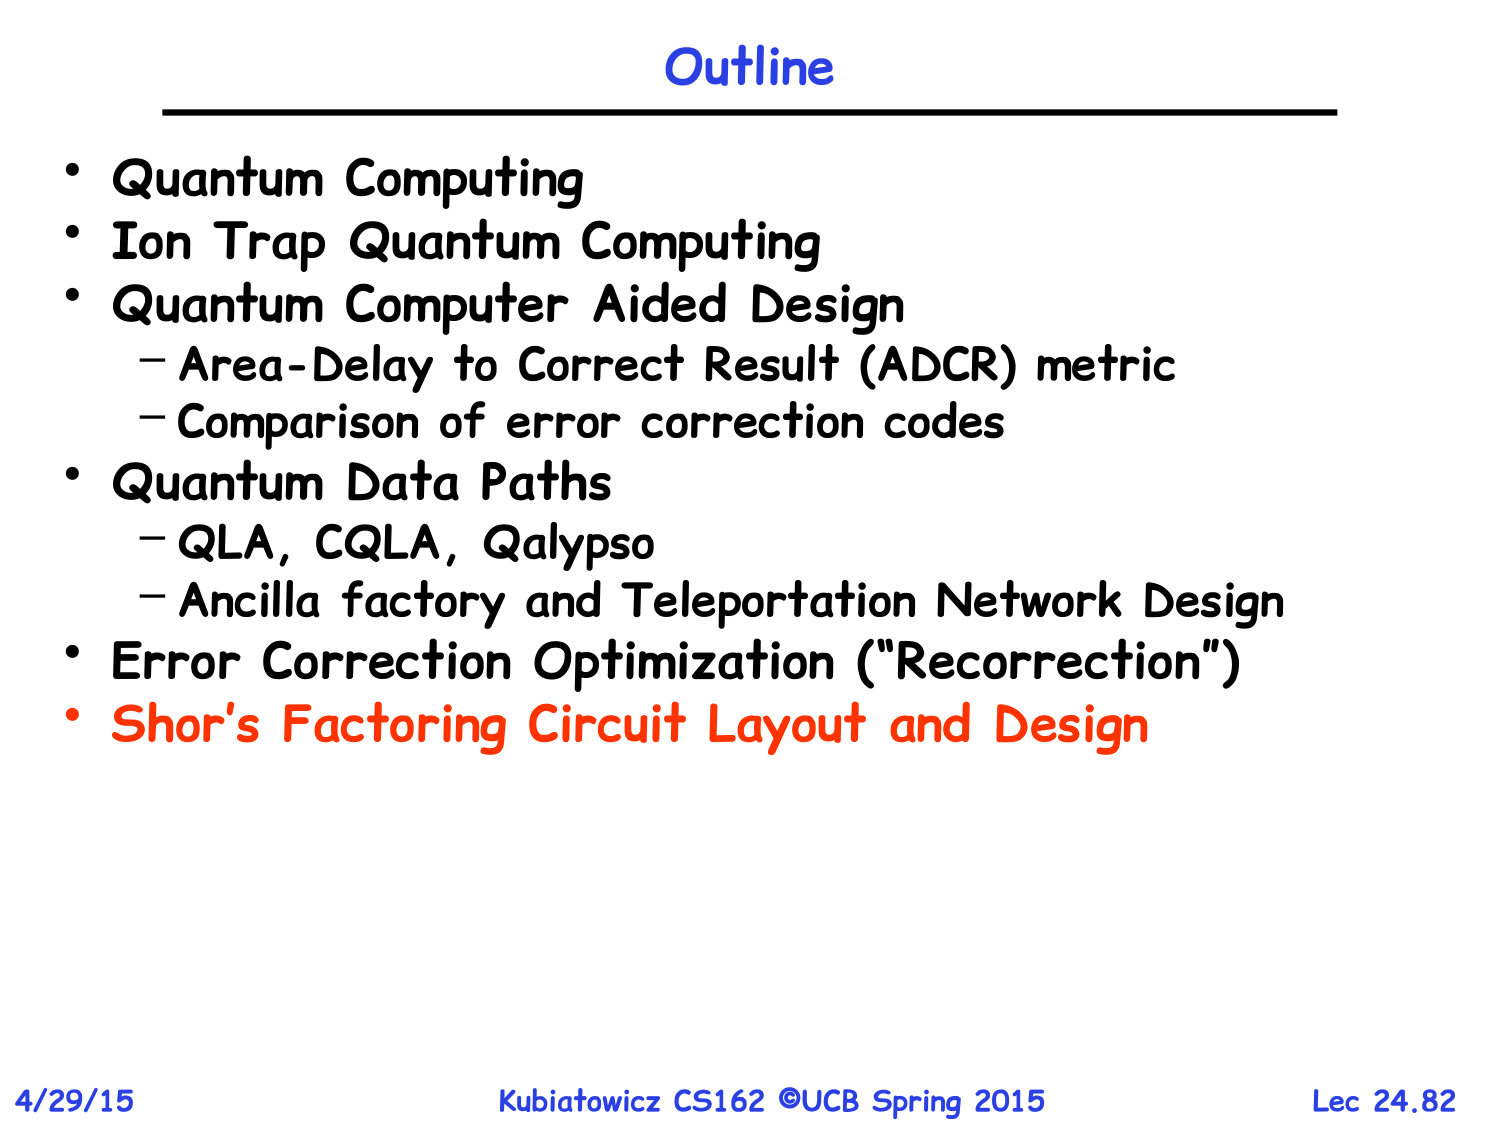

# Outline
Quantum Computing
Ion Trap Quantum Computing
Quantum Computer Aided Design
Area-Delay to Correct Result (ADCR) metric
Comparison of error correction codes
Quantum Data Paths
QLA, CQLA, Qalypso
Ancilla factory and Teleportation Network Design
Error Correction Optimization (“Recorrection”)
Shor’s Factoring Circuit Layout and Design